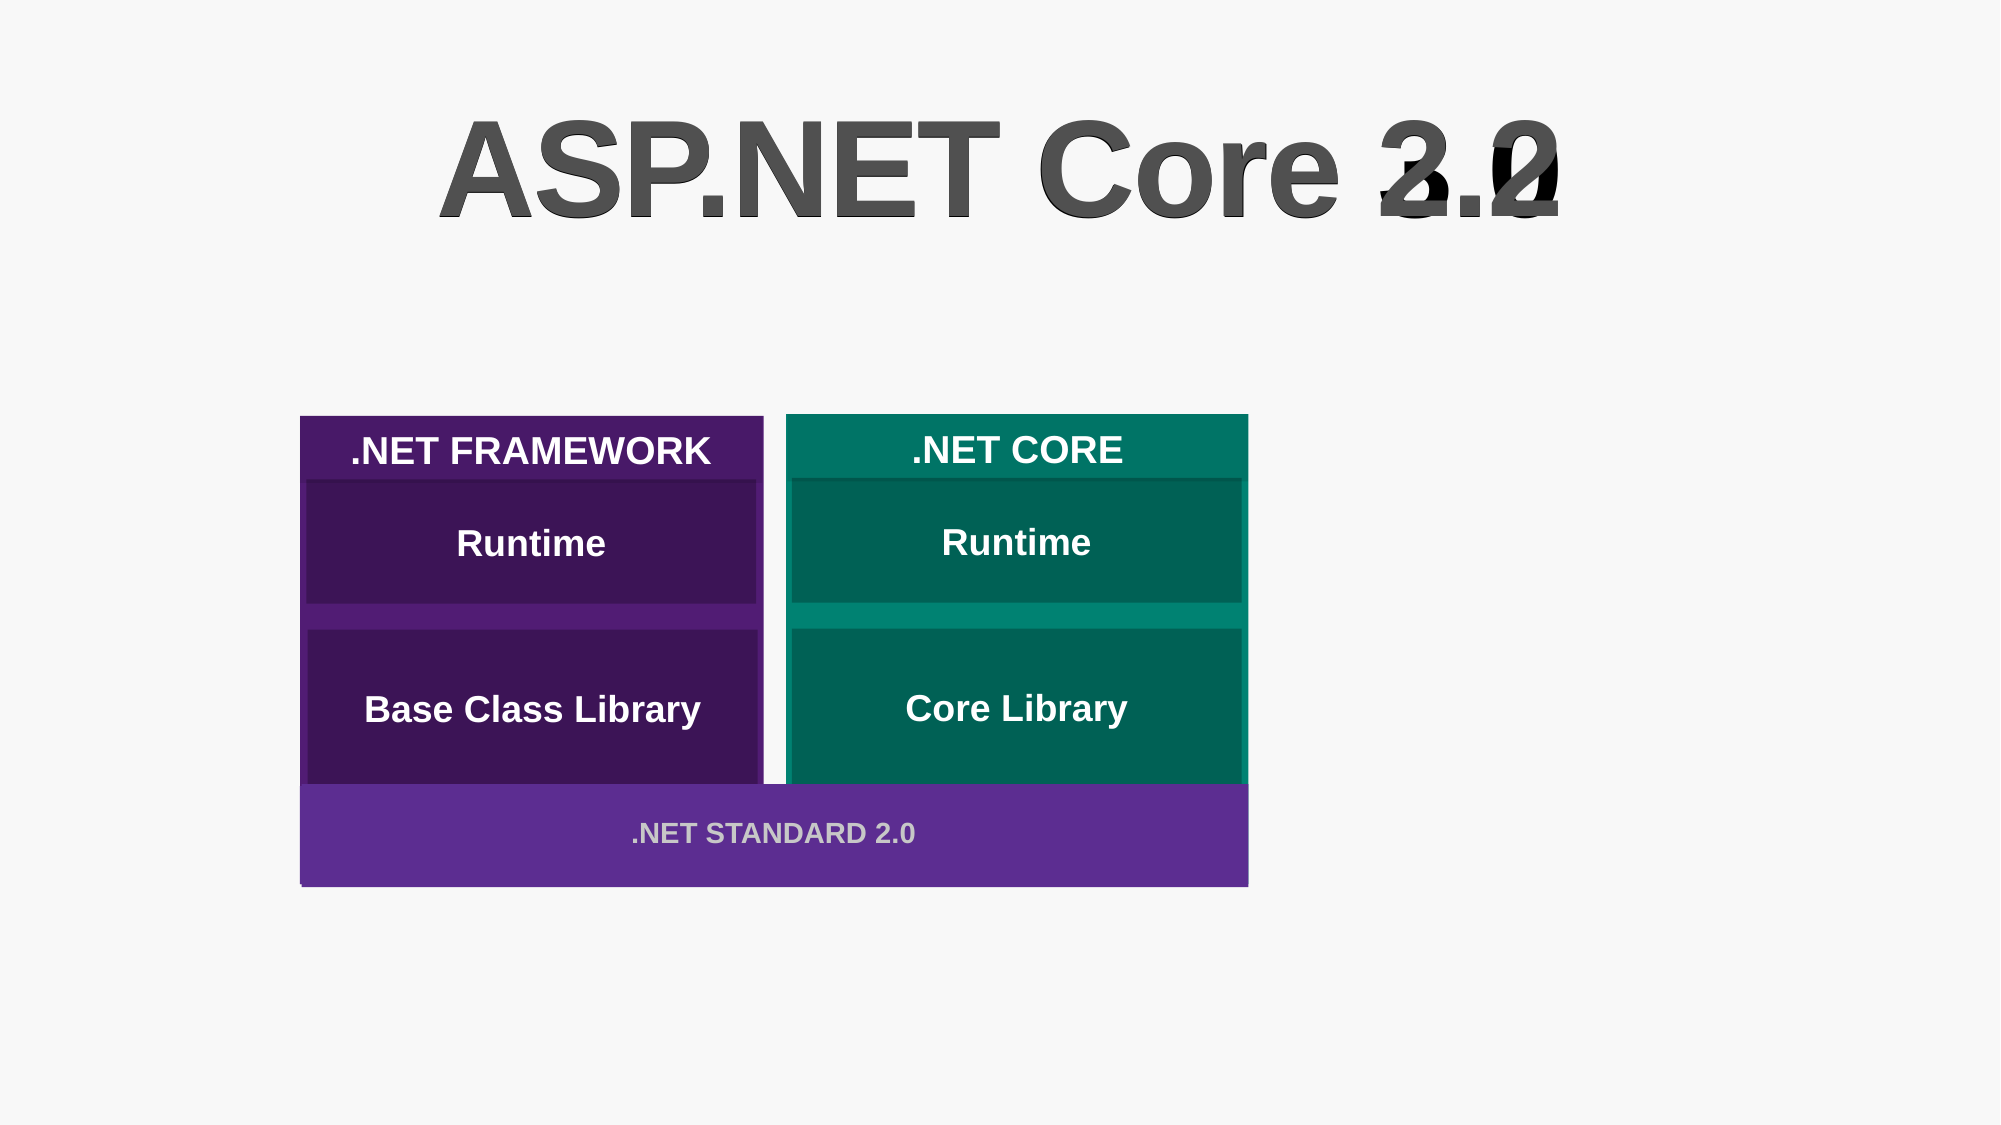

ASP.NET Core 2.2
# ASP.NET Core 3.0

.NET CORE
Runtime
Core Library

.NET FRAMEWORK
Runtime
Base Class Library
.NET STANDARD 2.1
.NET STANDARD 2.0